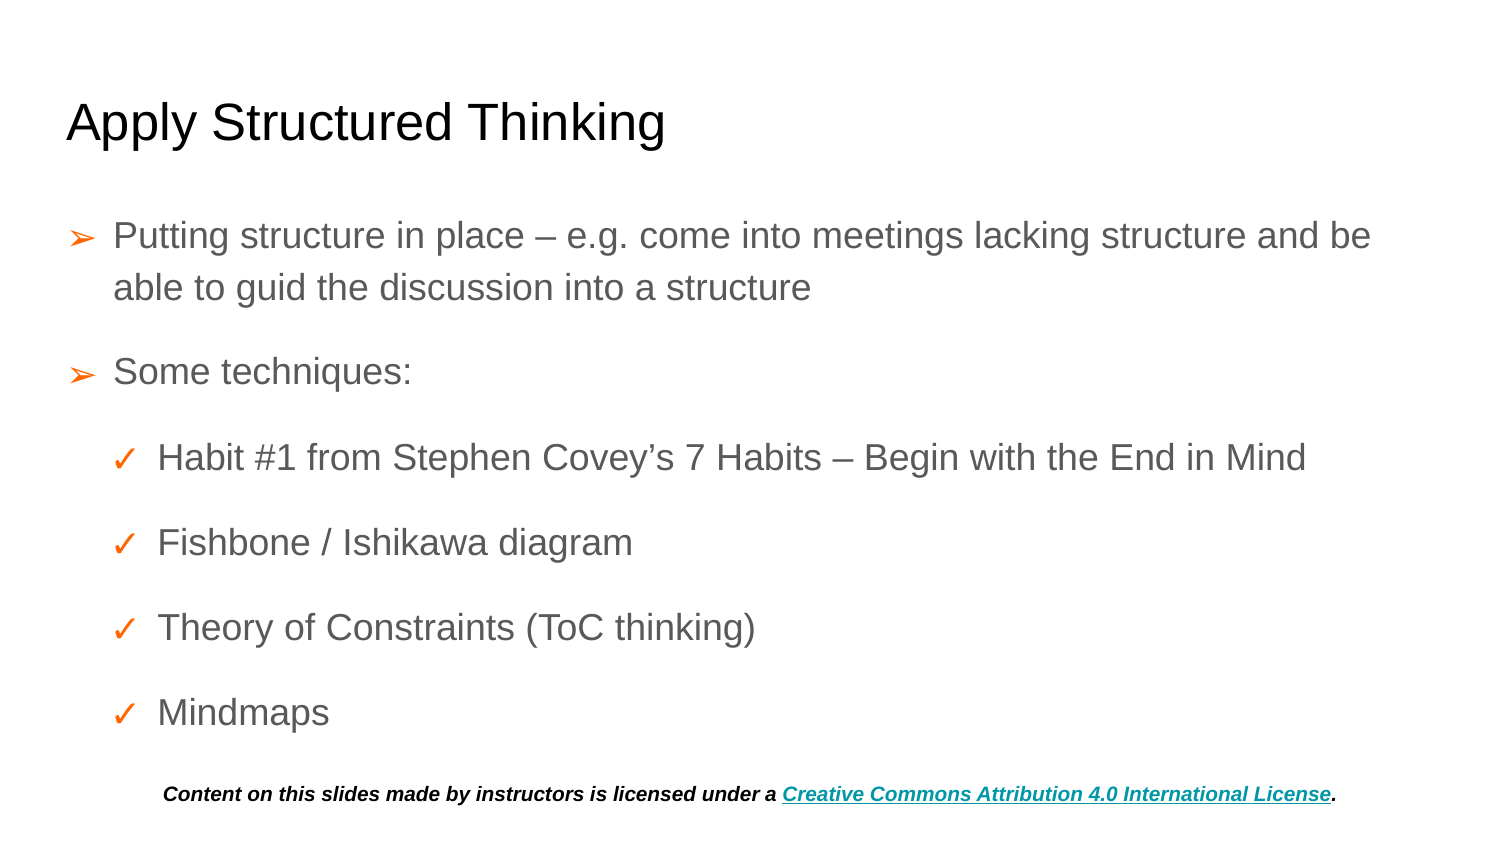

# Apply Structured Thinking
Putting structure in place – e.g. come into meetings lacking structure and be able to guid the discussion into a structure
Some techniques:
Habit #1 from Stephen Covey’s 7 Habits – Begin with the End in Mind
Fishbone / Ishikawa diagram
Theory of Constraints (ToC thinking)
Mindmaps